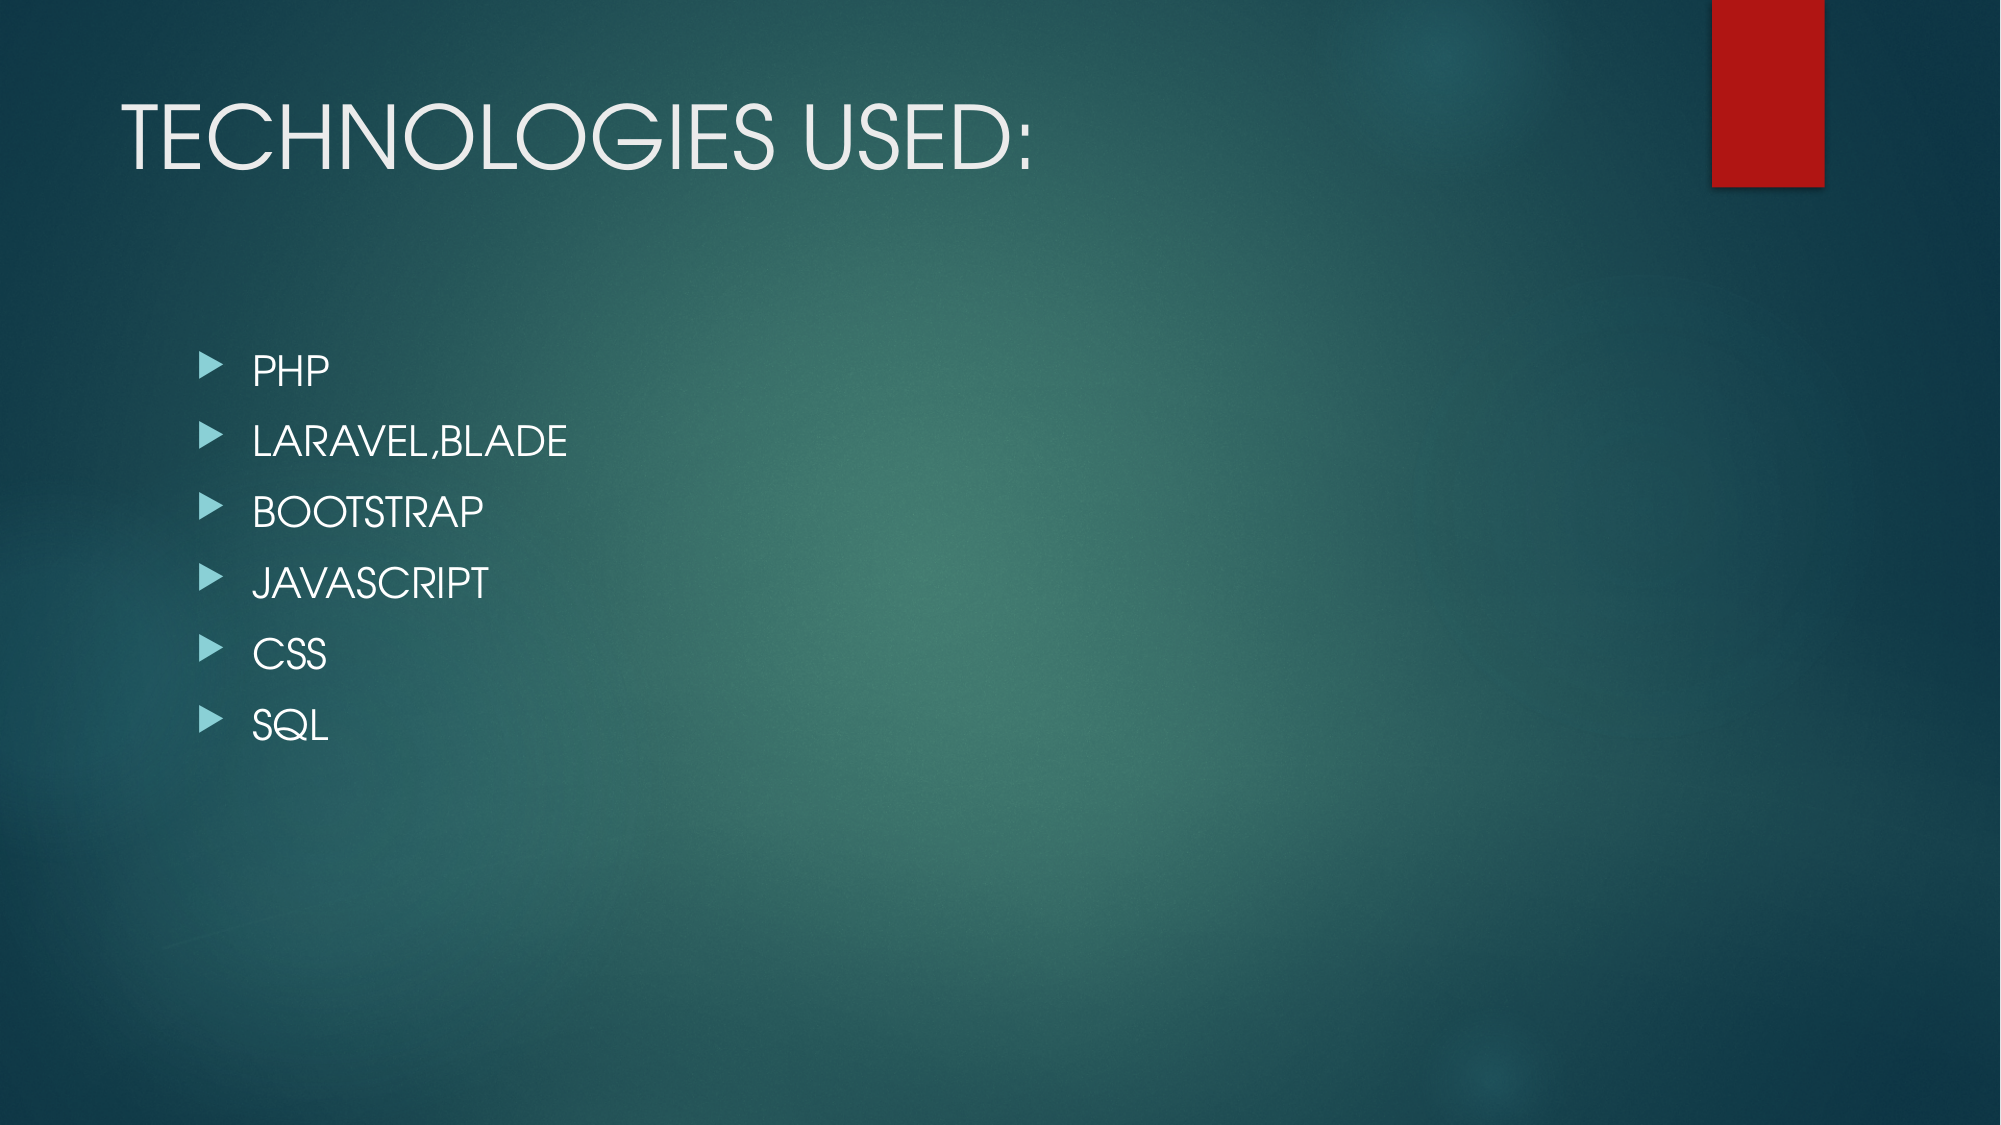

# TECHNOLOGIES USED:
PHP
LARAVEL,BLADE
BOOTSTRAP
JAVASCRIPT
CSS
SQL